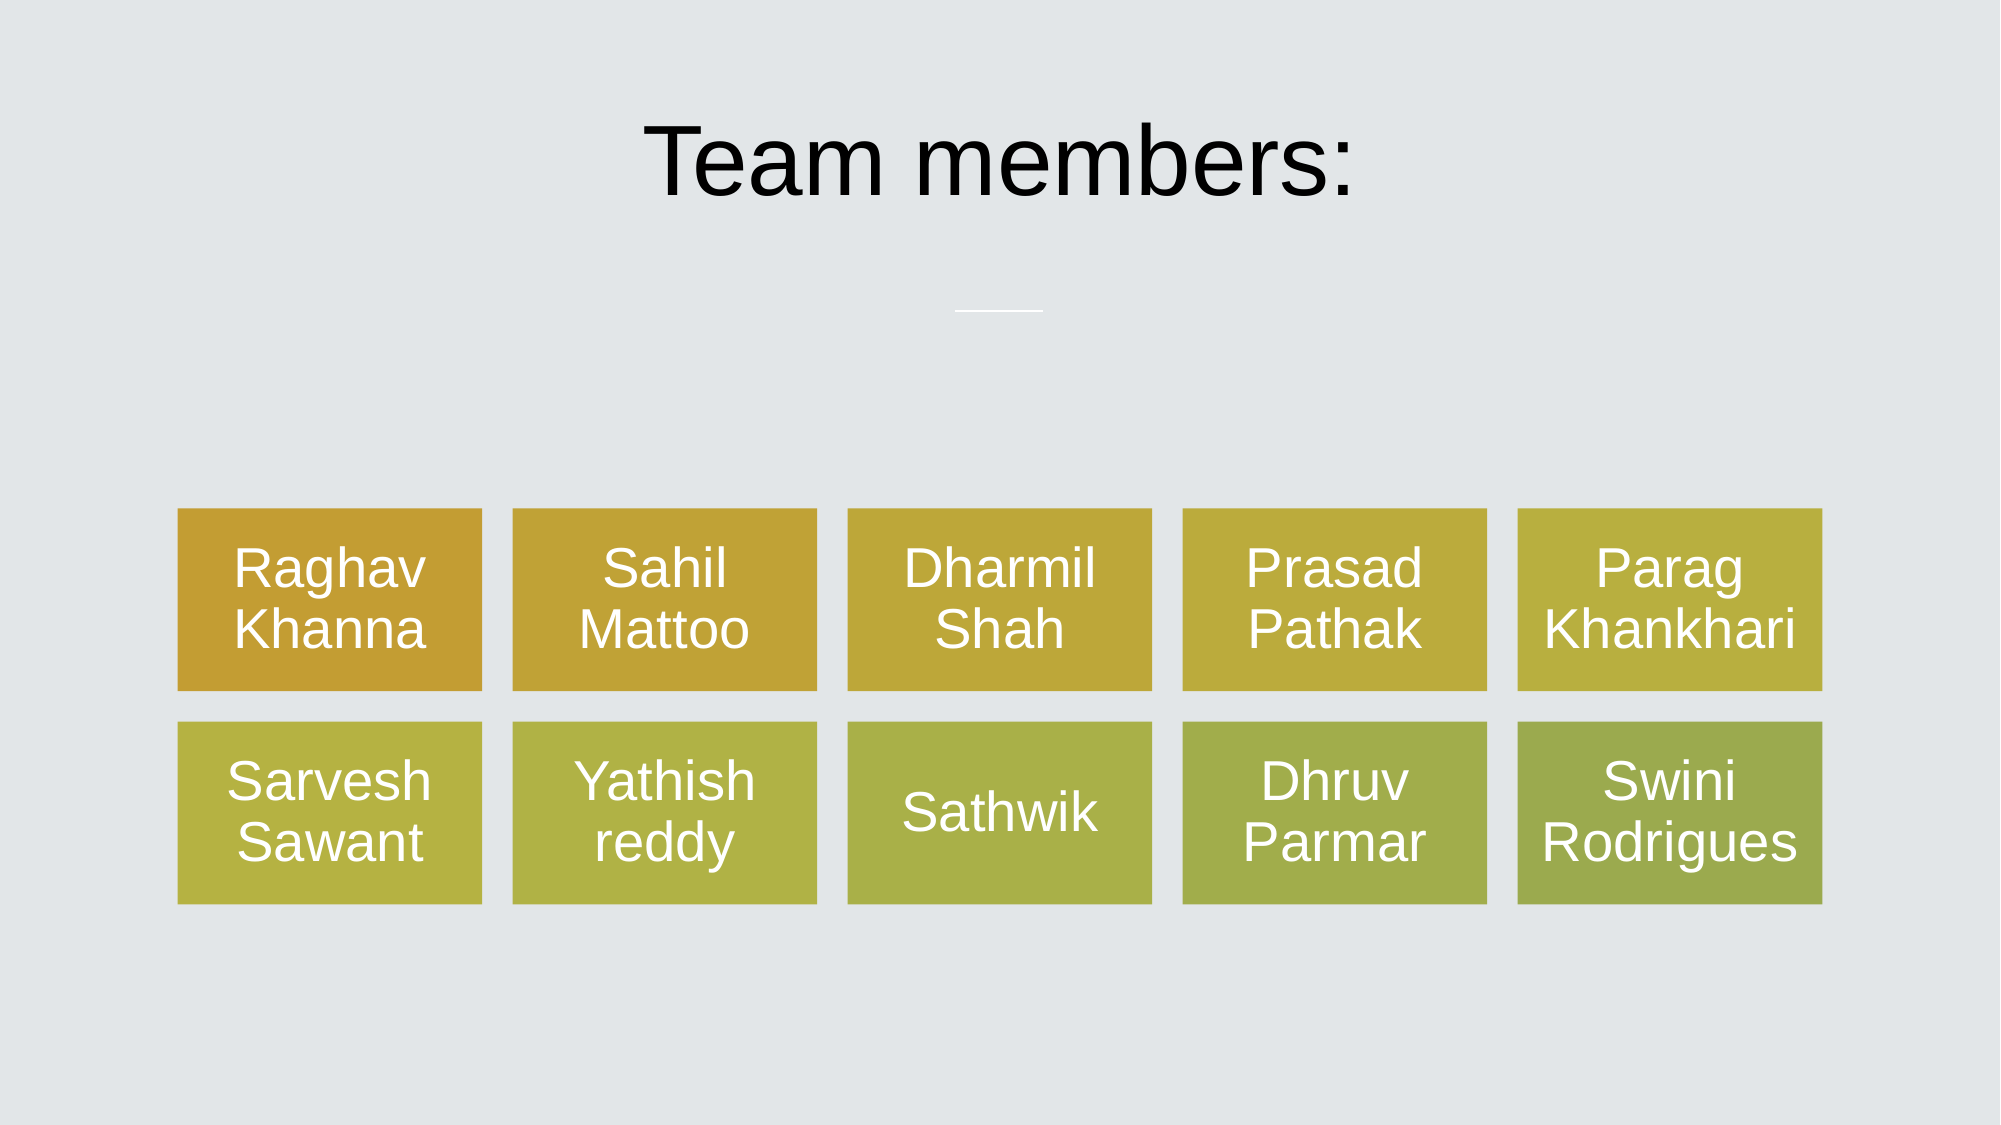

# Team members:
Raghav Khanna
Sahil Mattoo
Dharmil Shah
Prasad Pathak
Parag Khankhari
Sarvesh Sawant
Yathish reddy
Sathwik
Dhruv Parmar
Swini Rodrigues